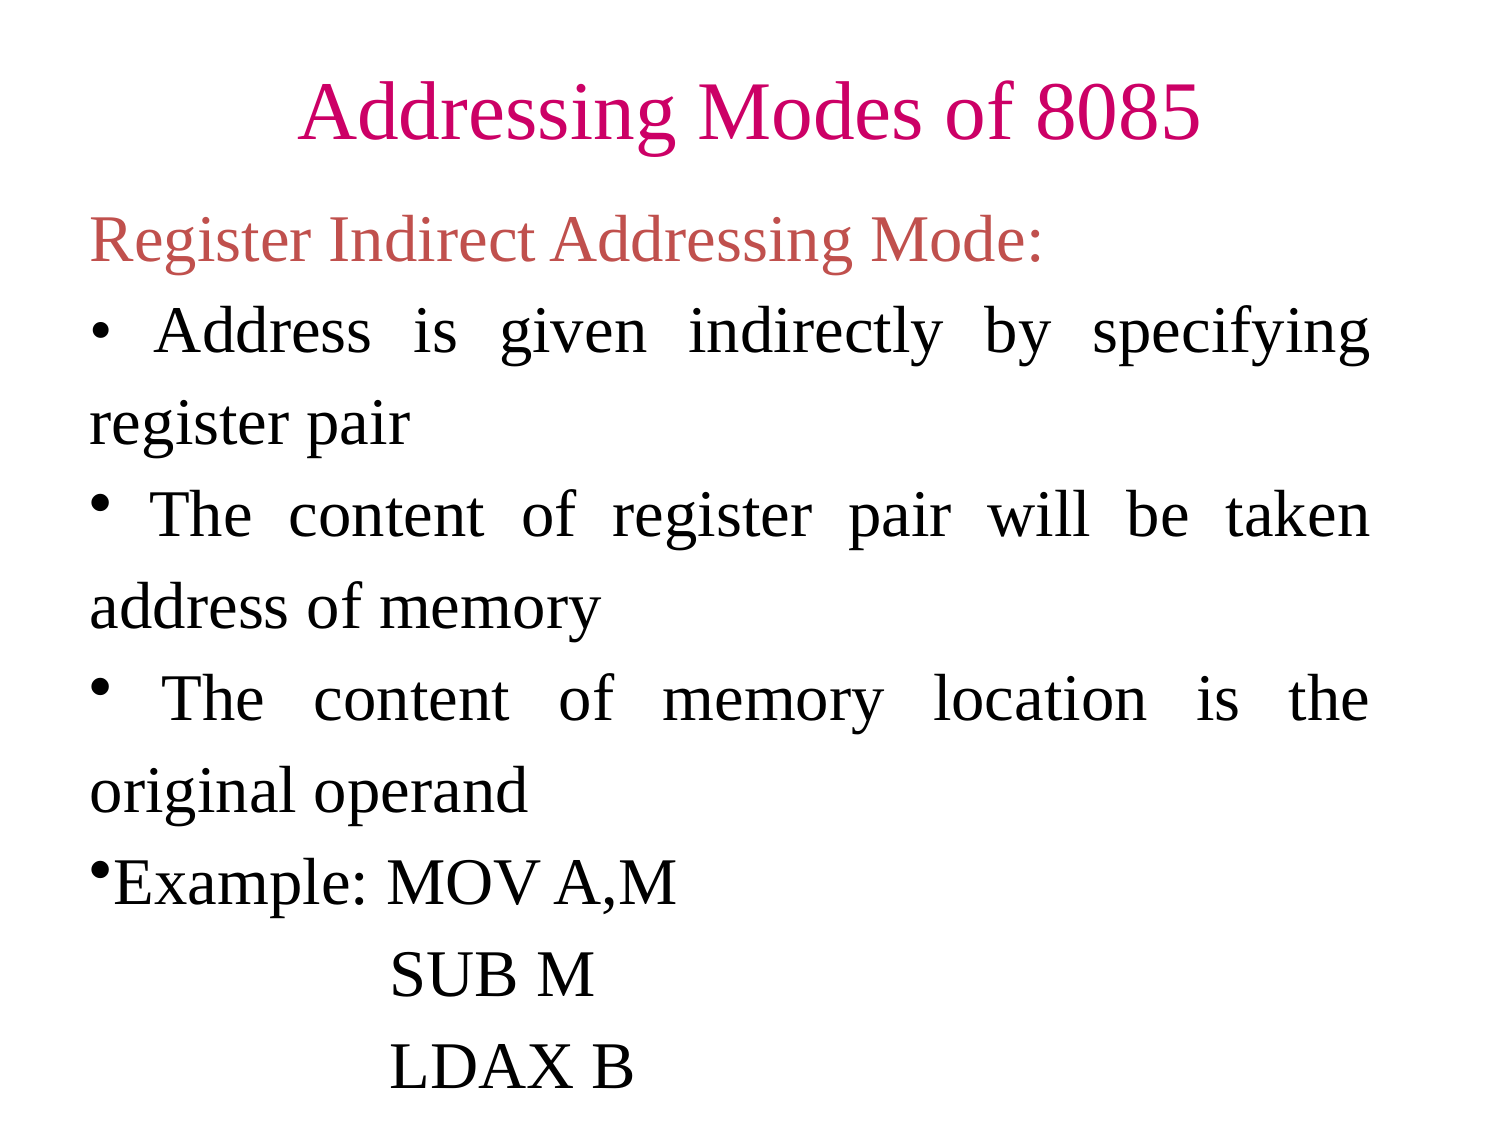

Addressing Modes of 8085
Register Indirect Addressing Mode:
• Address is given indirectly by specifying register pair
 The content of register pair will be taken address of memory
 The content of memory location is the original operand
Example: MOV A,M
		SUB M
		LDAX B